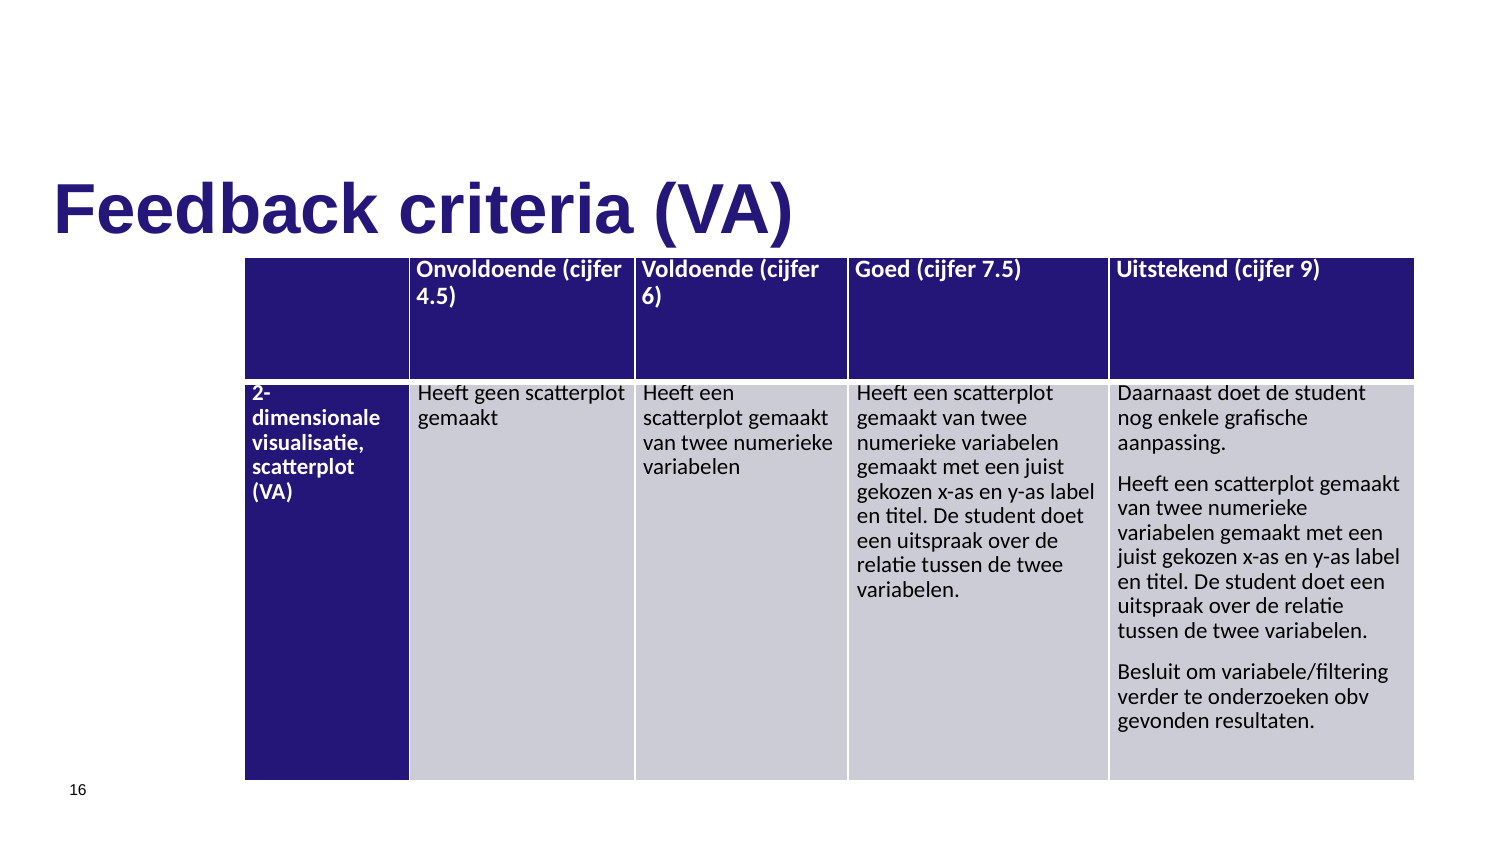

# Feedback criteria (VA)
|  | Onvoldoende (cijfer 4.5) | Voldoende (cijfer 6) | Goed (cijfer 7.5) | Uitstekend (cijfer 9) |
| --- | --- | --- | --- | --- |
| 2- dimensionale visualisatie, scatterplot (VA) | Heeft geen scatterplot gemaakt | Heeft een scatterplot gemaakt van twee numerieke variabelen | Heeft een scatterplot gemaakt van twee numerieke variabelen gemaakt met een juist gekozen x-as en y-as label en titel. De student doet een uitspraak over de relatie tussen de twee variabelen. | Daarnaast doet de student nog enkele grafische aanpassing. Heeft een scatterplot gemaakt van twee numerieke variabelen gemaakt met een juist gekozen x-as en y-as label en titel. De student doet een uitspraak over de relatie tussen de twee variabelen. Besluit om variabele/filtering verder te onderzoeken obv gevonden resultaten. |
16